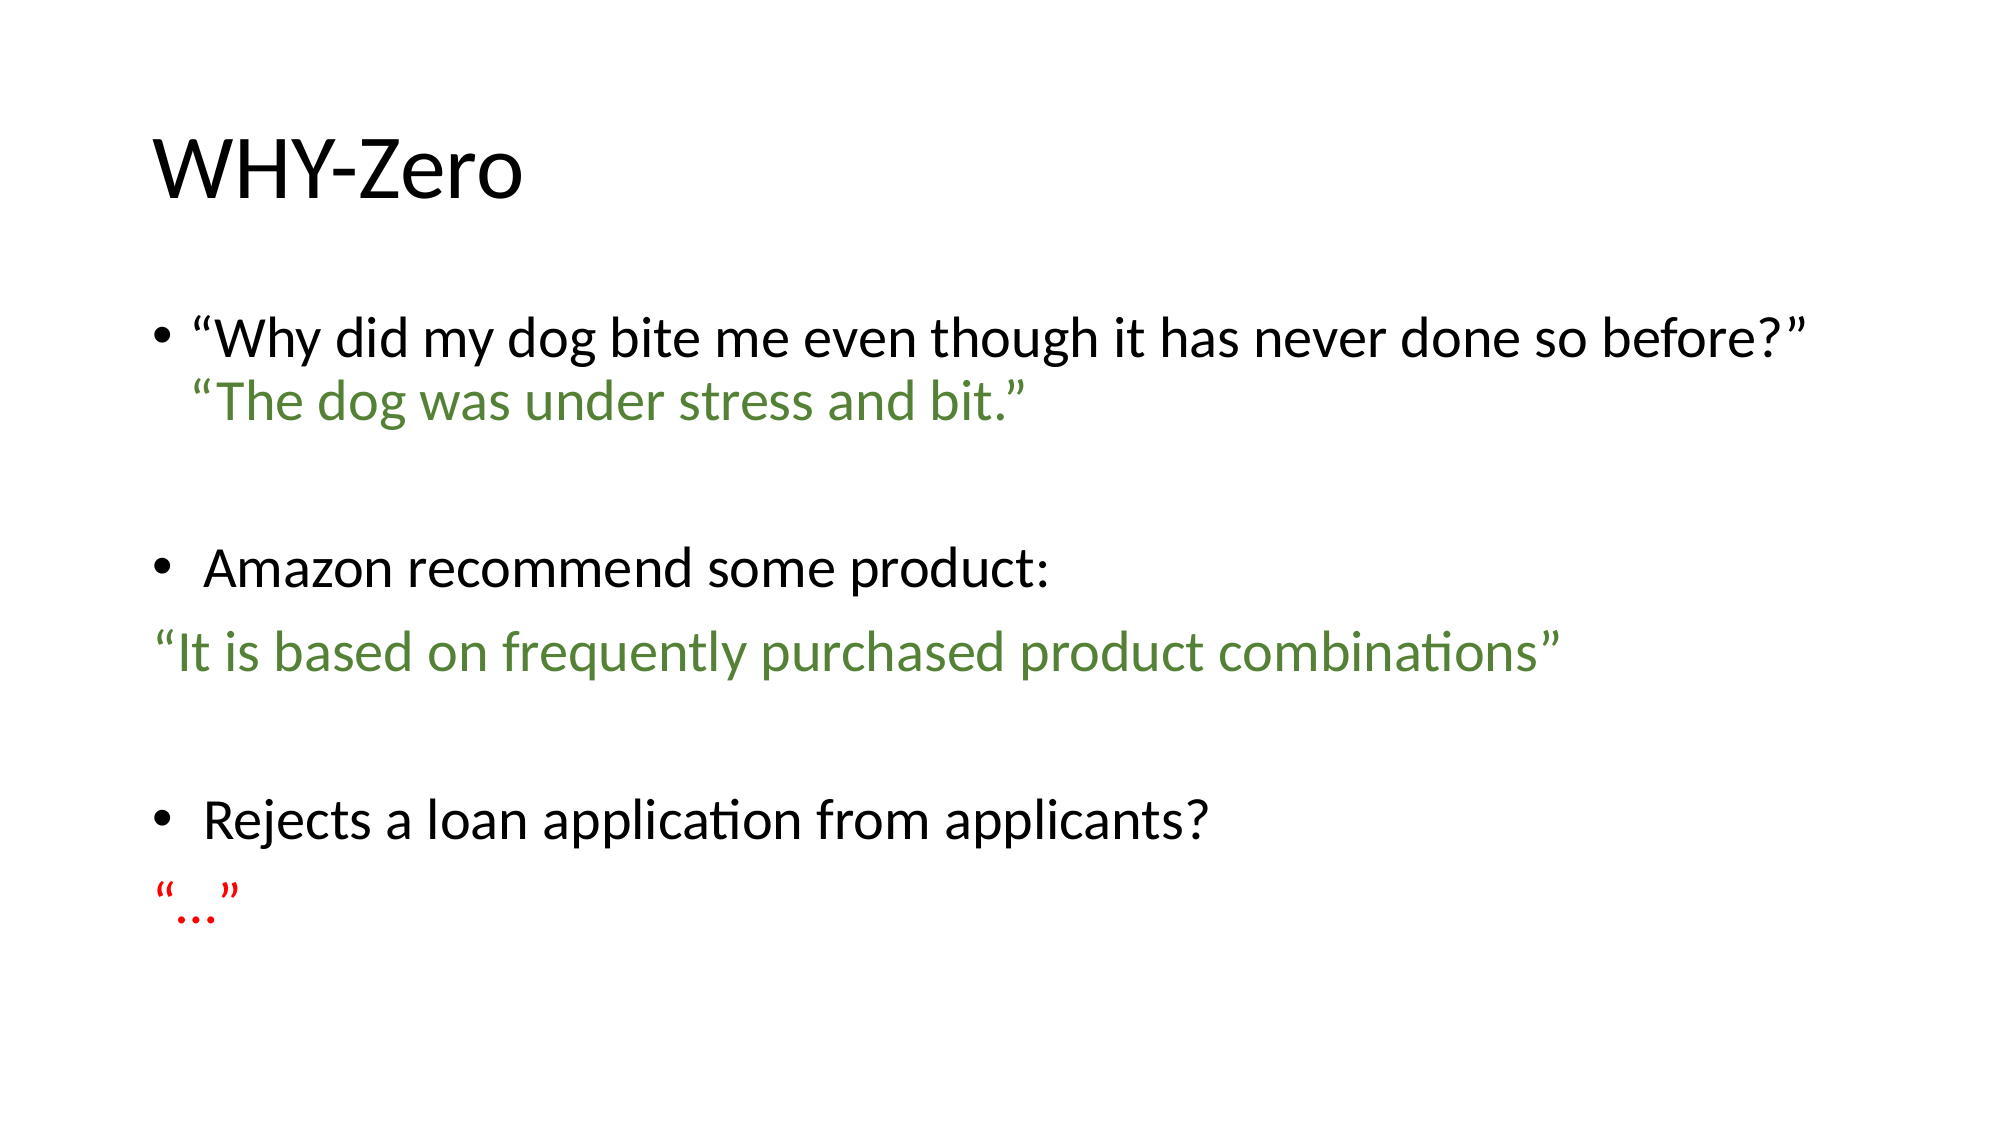

# WHY-Zero
“Why did my dog bite me even though it has never done so before?” “The dog was under stress and bit.”

 Amazon recommend some product:
“It is based on frequently purchased product combinations”

 Rejects a loan application from applicants?
“…”